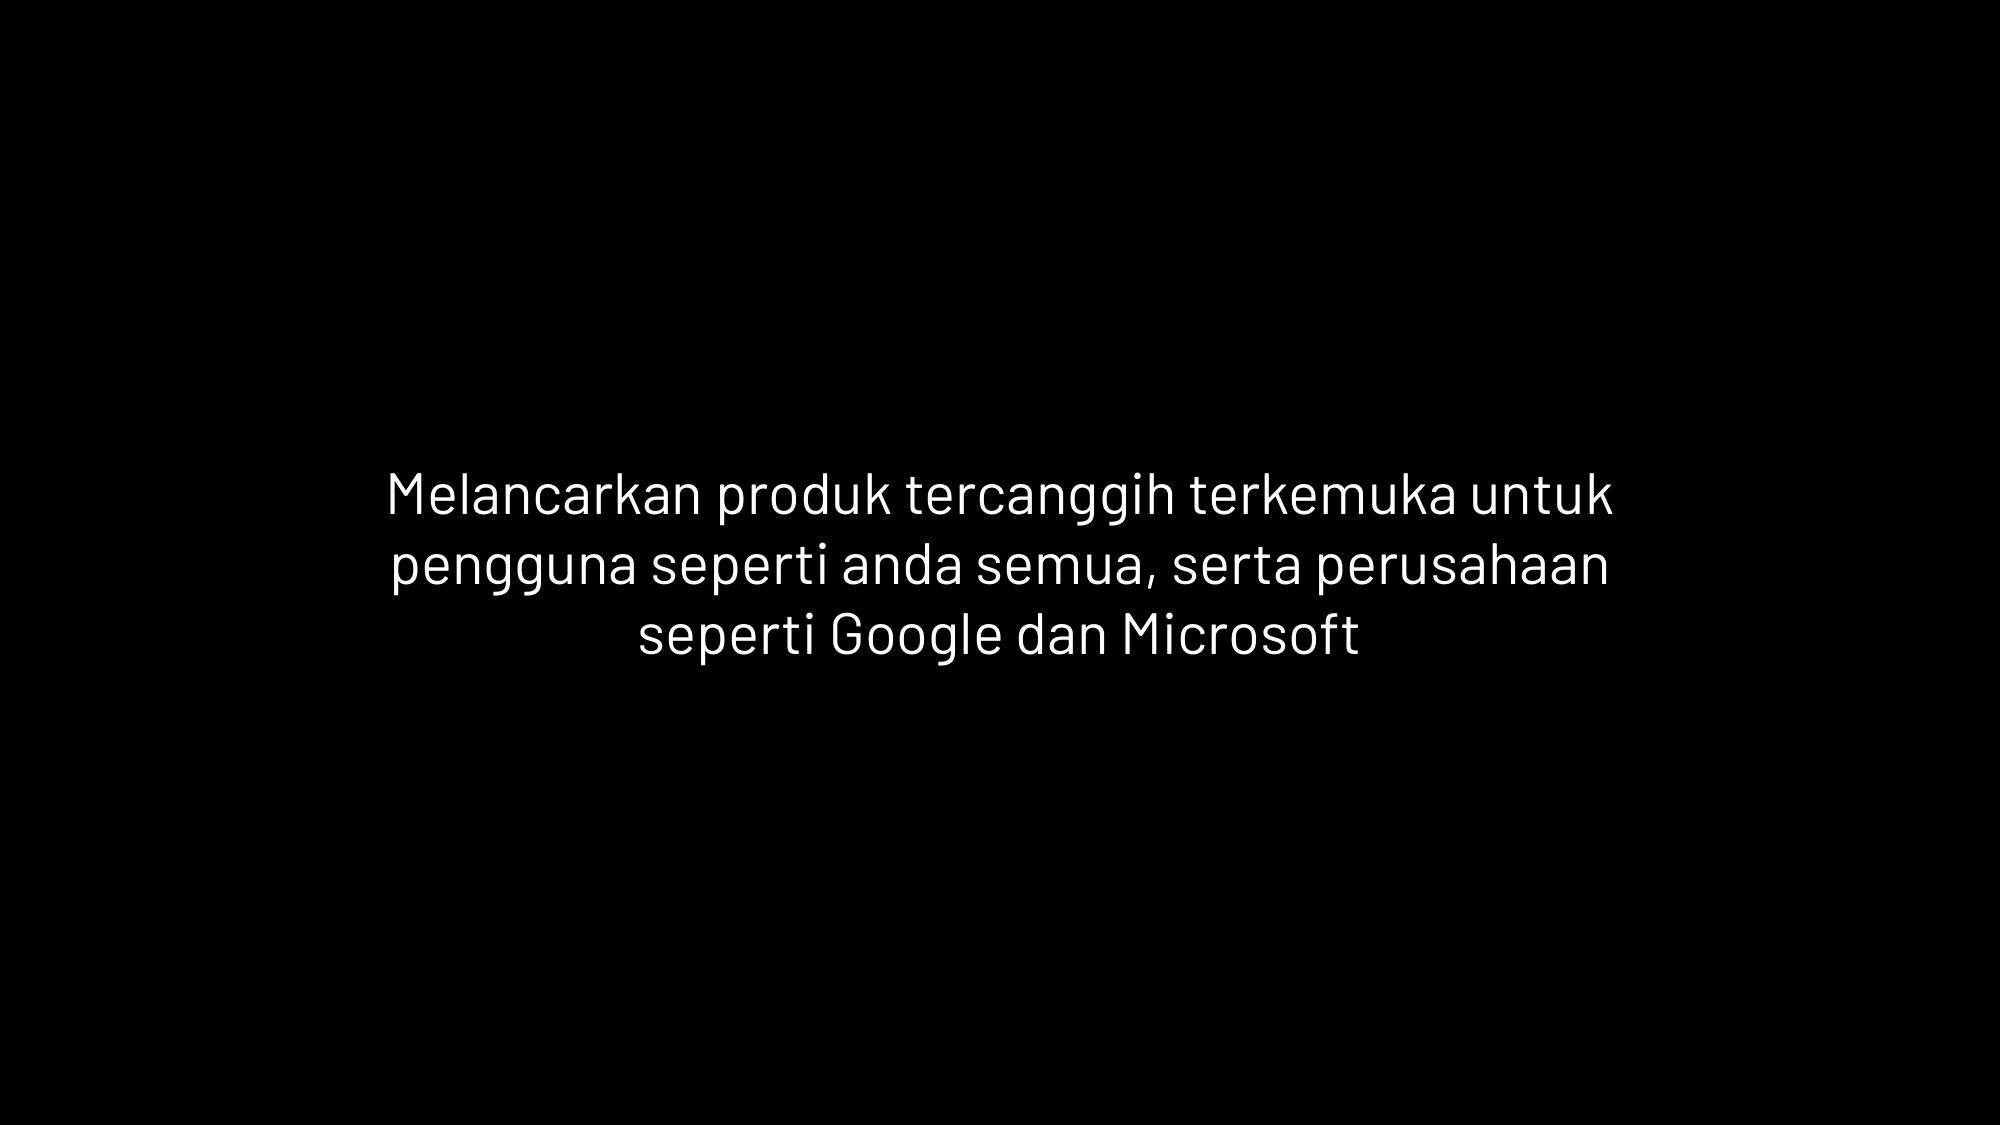

Melancarkan produk tercanggih terkemuka untuk pengguna seperti anda semua, serta perusahaan seperti Google dan Microsoft